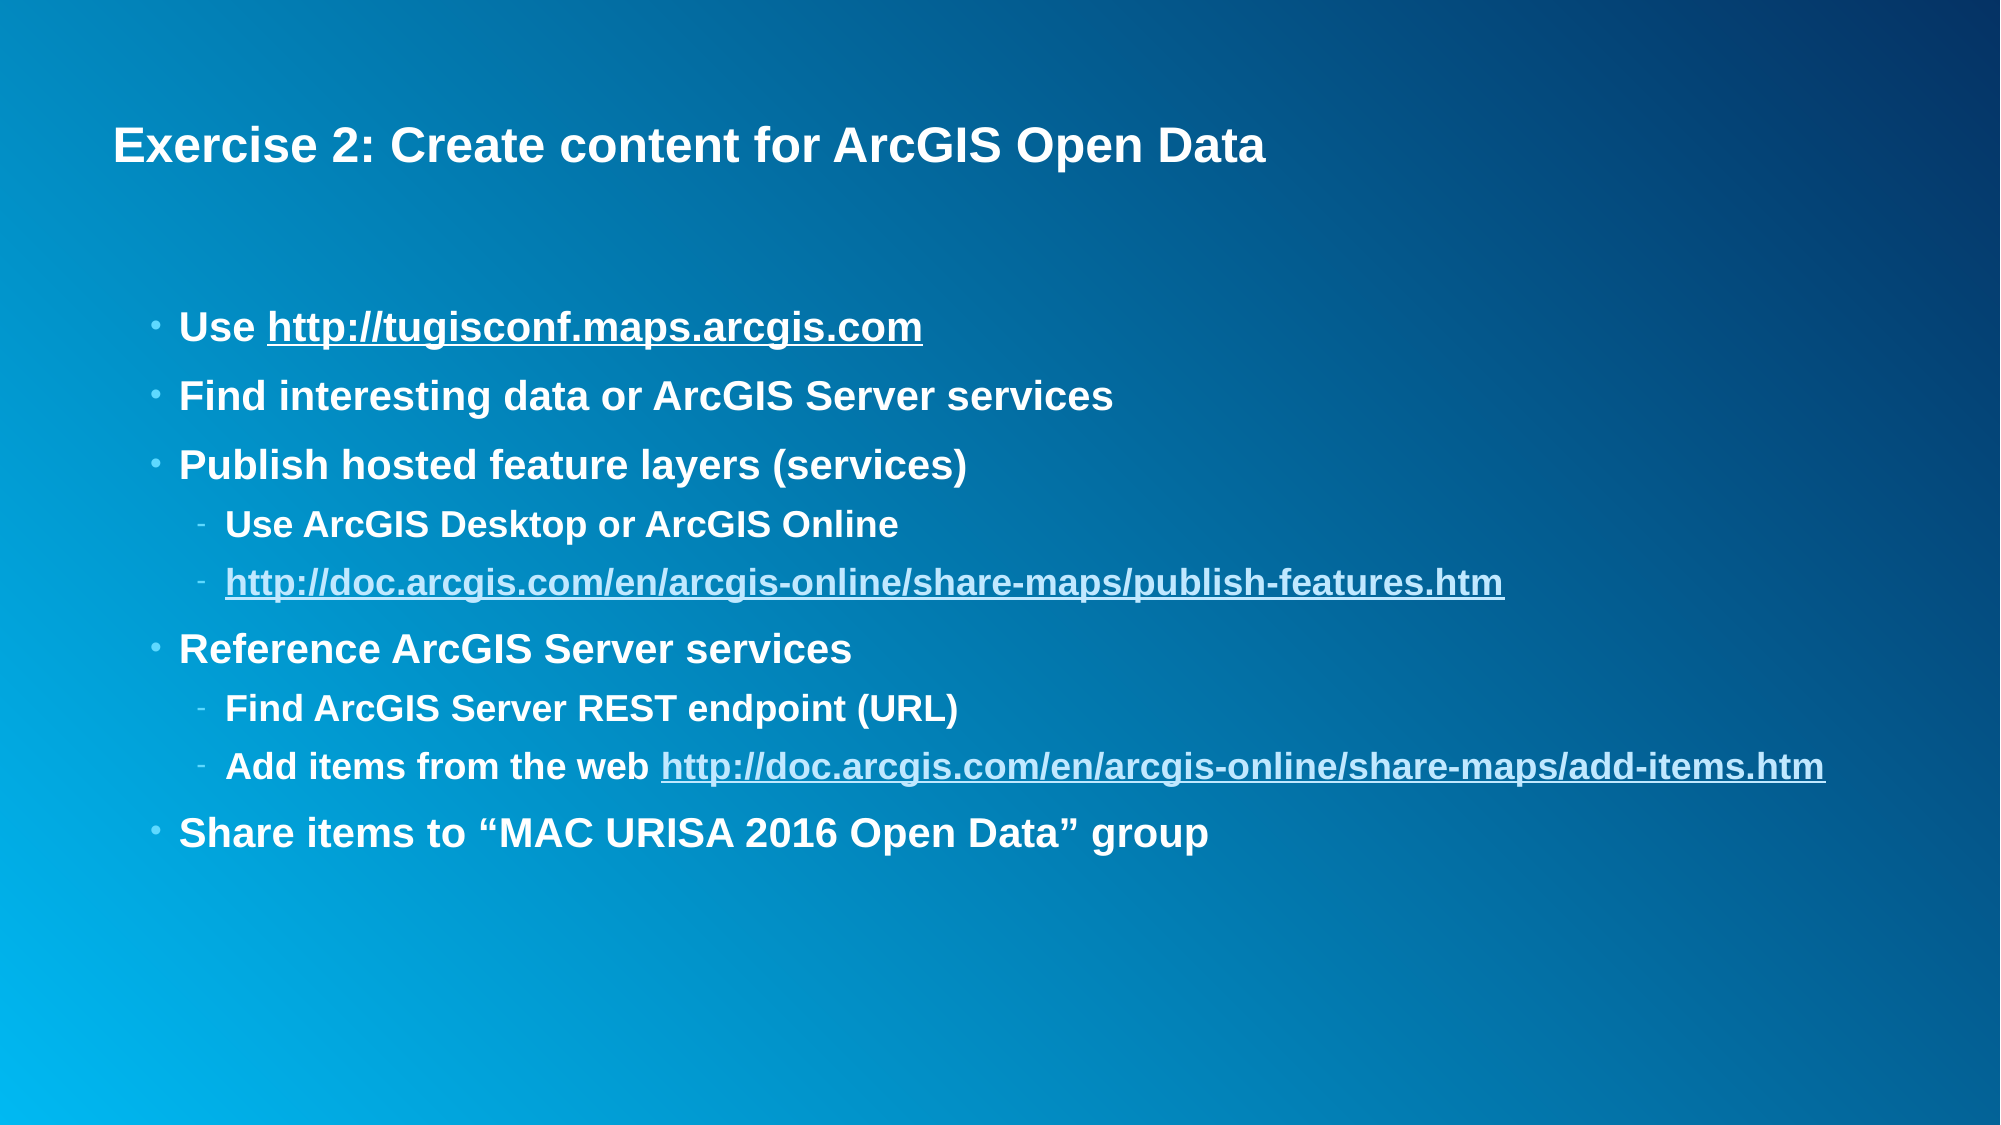

# Exercise 2: Create content for ArcGIS Open Data
Use http://tugisconf.maps.arcgis.com
Find interesting data or ArcGIS Server services
Publish hosted feature layers (services)
Use ArcGIS Desktop or ArcGIS Online
http://doc.arcgis.com/en/arcgis-online/share-maps/publish-features.htm
Reference ArcGIS Server services
Find ArcGIS Server REST endpoint (URL)
Add items from the web http://doc.arcgis.com/en/arcgis-online/share-maps/add-items.htm
Share items to “MAC URISA 2016 Open Data” group